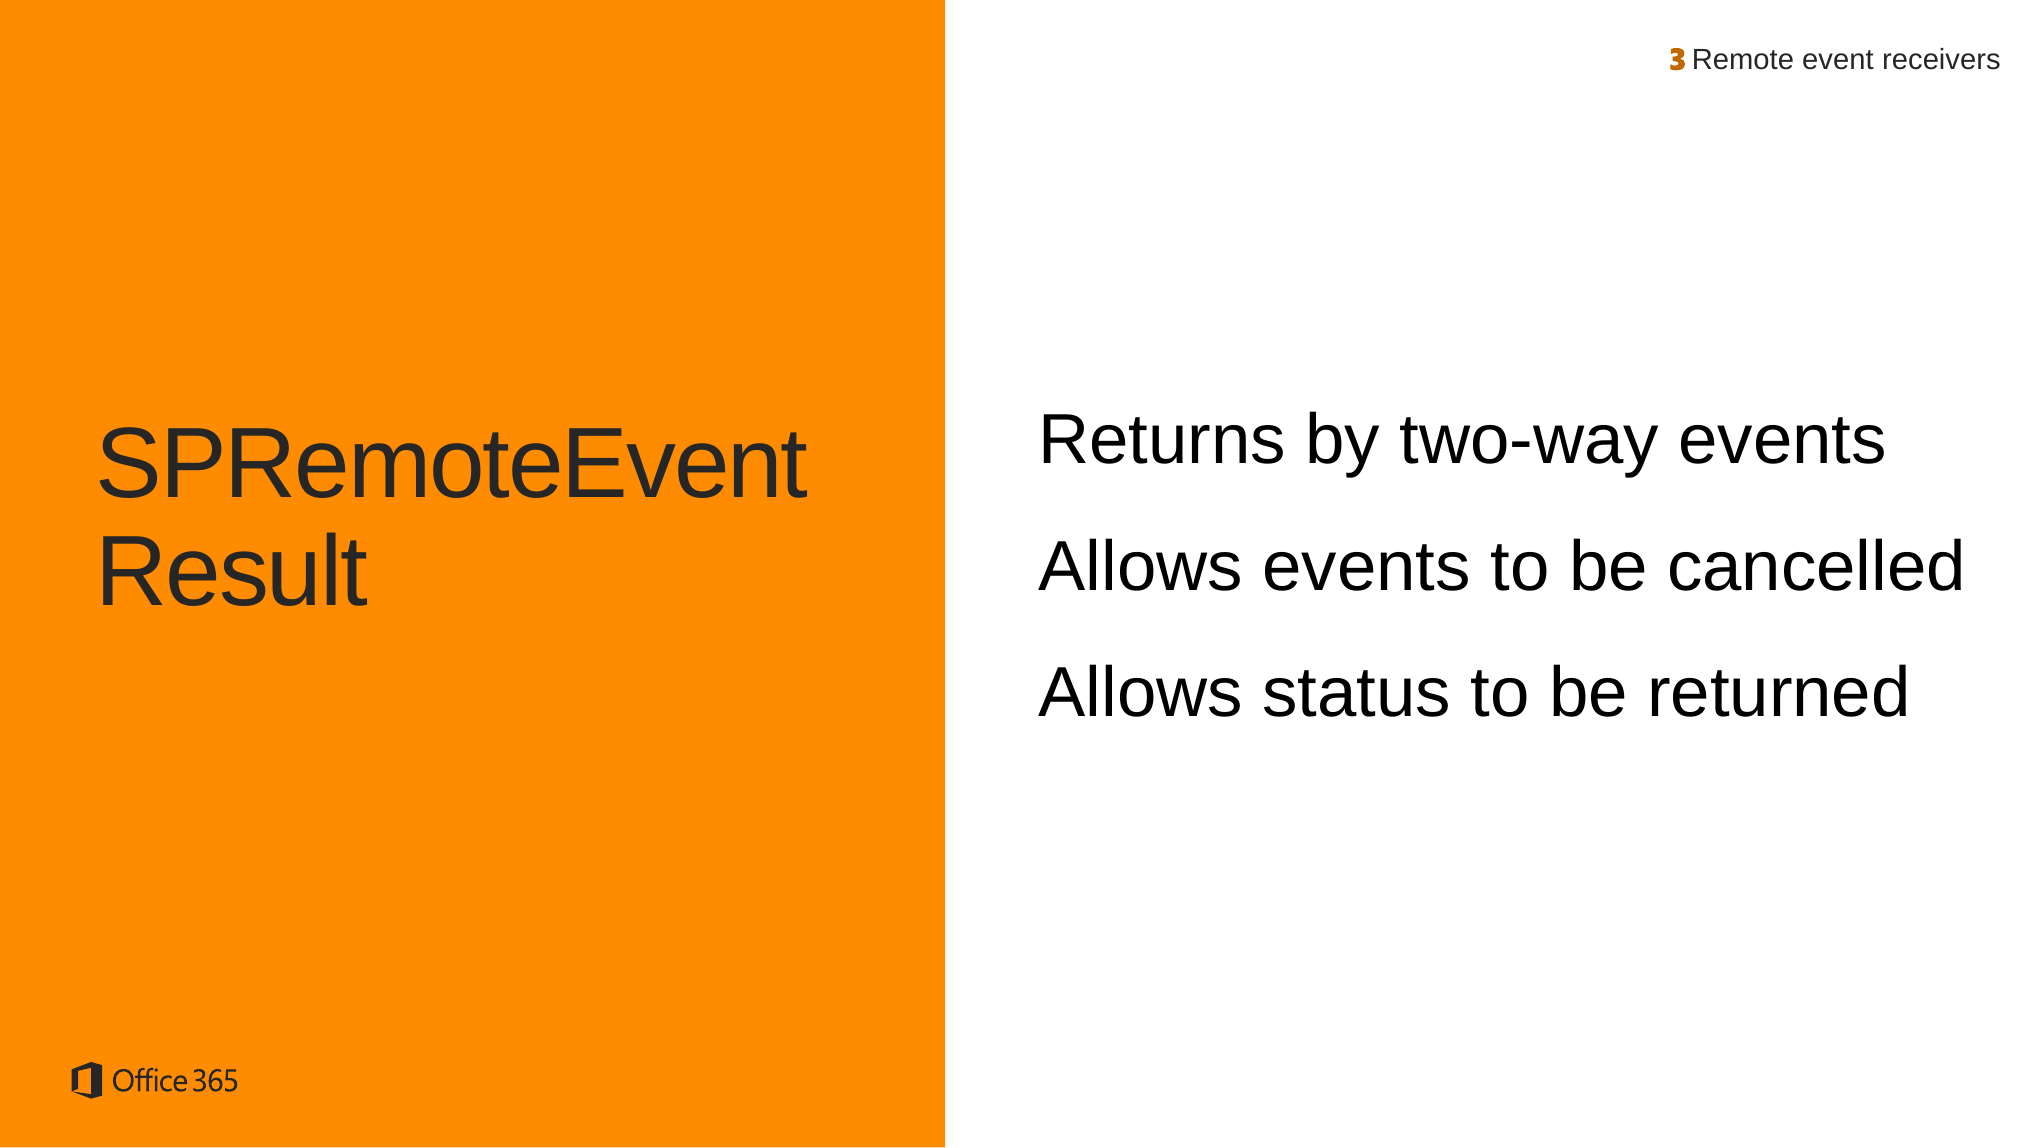

Remote event receivers

Returns by two-way events
Allows events to be cancelled
Allows status to be returned
SPRemoteEvent
Result